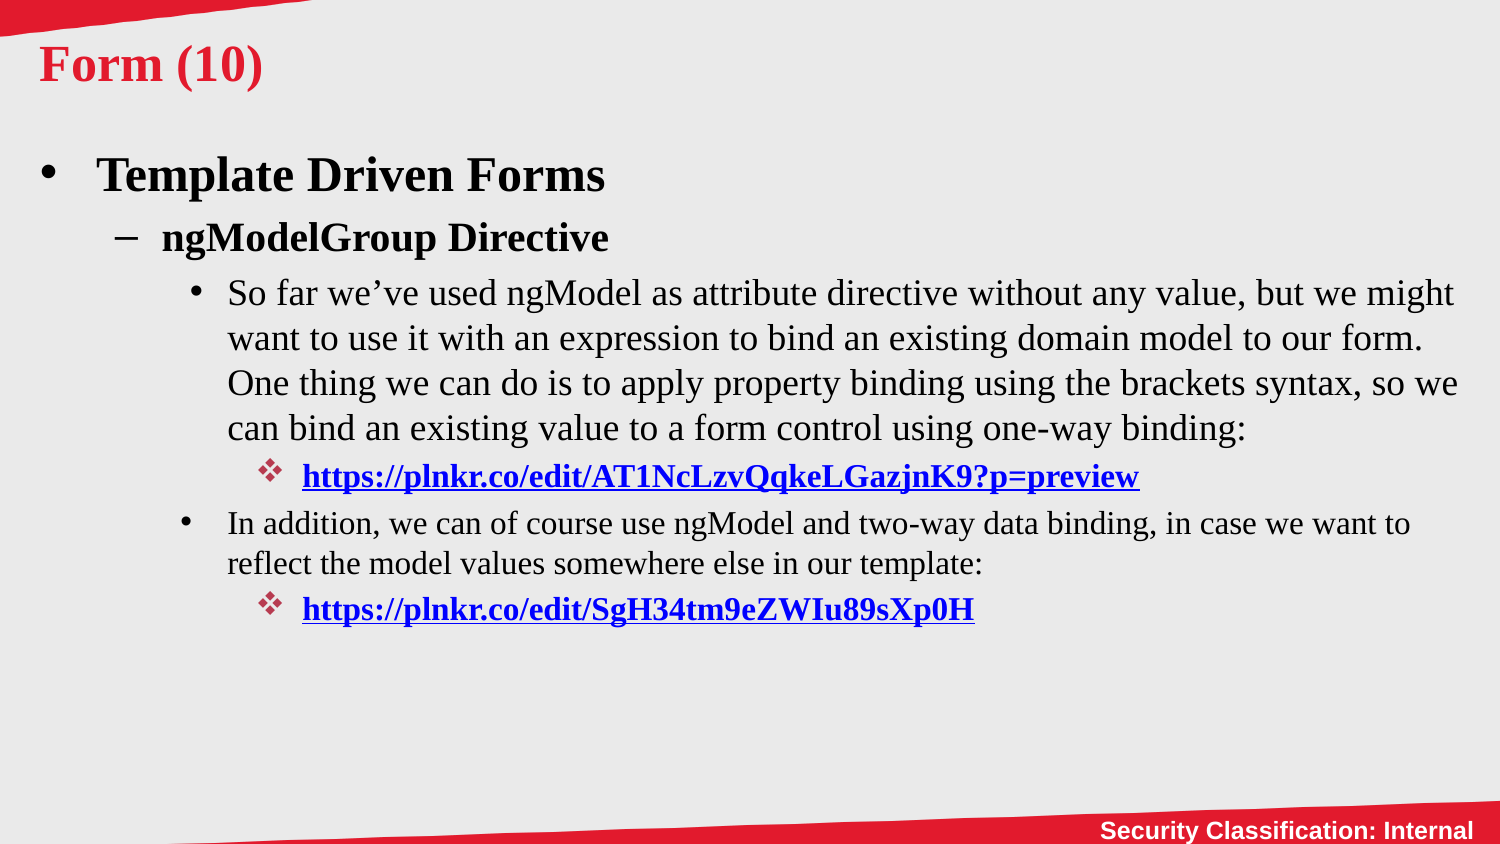

# Form (10)
Template Driven Forms
ngModelGroup Directive
So far we’ve used ngModel as attribute directive without any value, but we might want to use it with an expression to bind an existing domain model to our form. One thing we can do is to apply property binding using the brackets syntax, so we can bind an existing value to a form control using one-way binding:
https://plnkr.co/edit/AT1NcLzvQqkeLGazjnK9?p=preview
In addition, we can of course use ngModel and two-way data binding, in case we want to reflect the model values somewhere else in our template:
https://plnkr.co/edit/SgH34tm9eZWIu89sXp0H